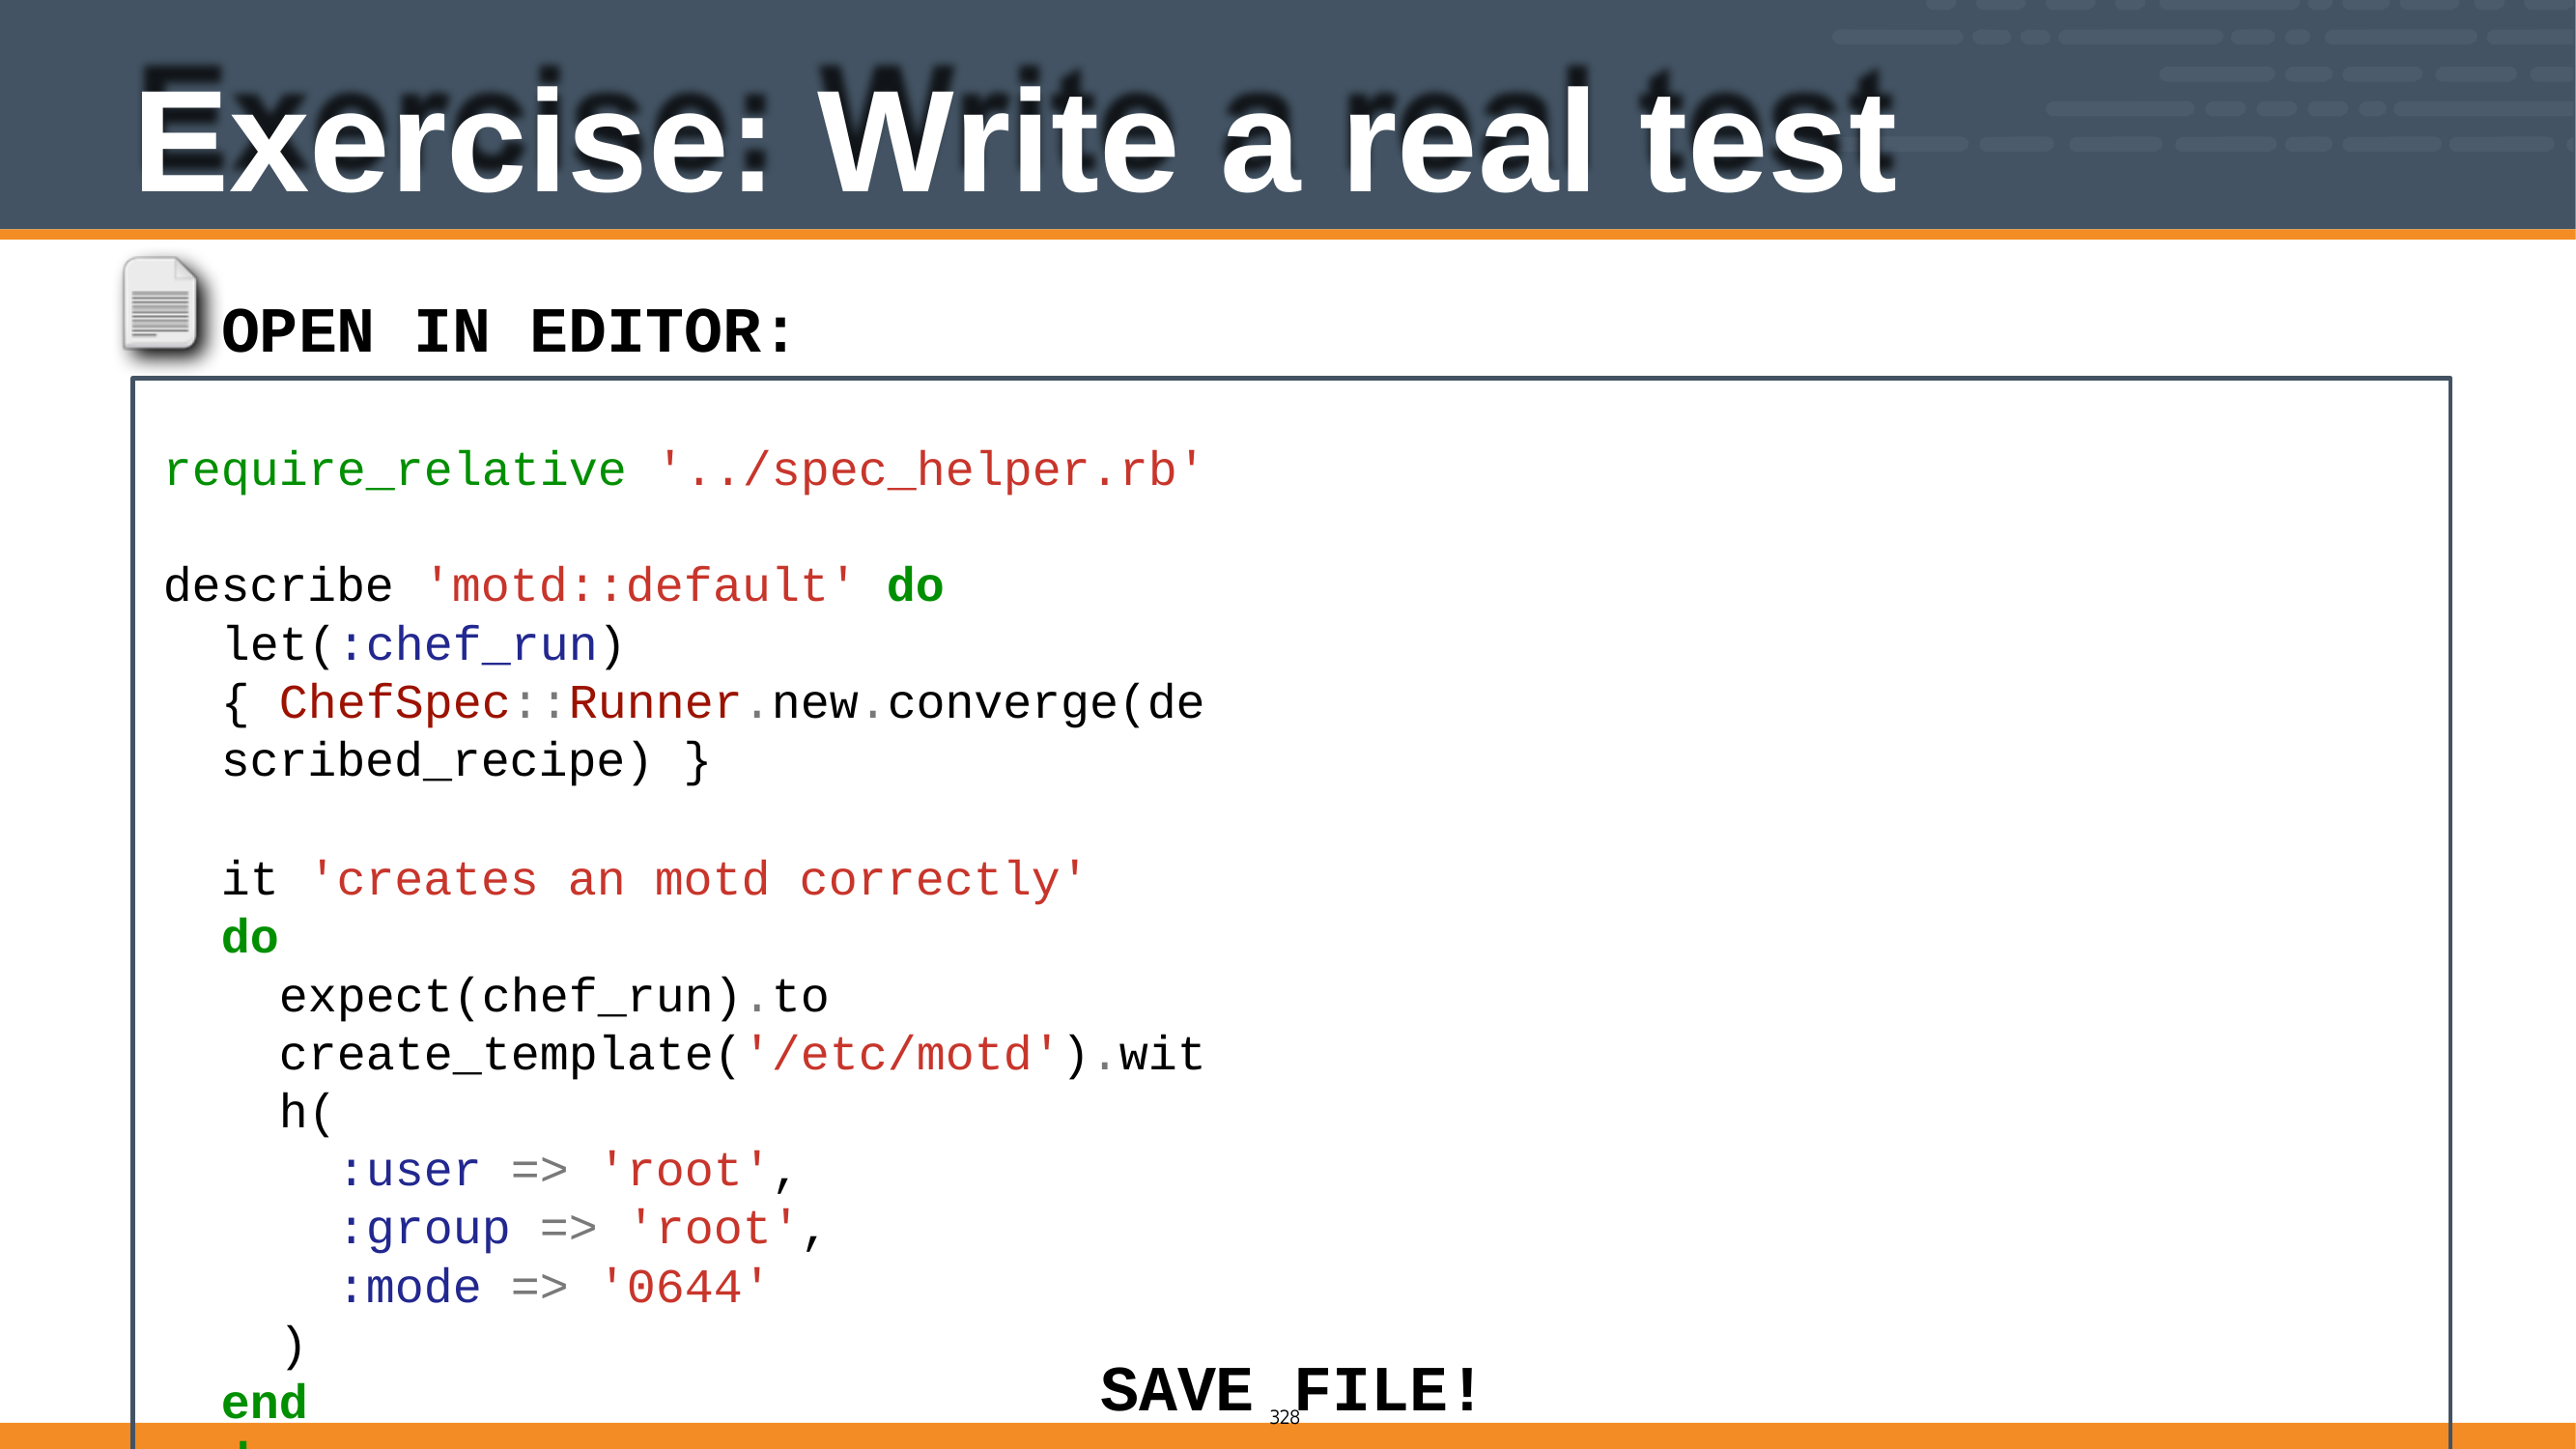

# Exercise: Write a real test

OPEN IN EDITOR: cookbooks/motd/spec/unit/default_spec.rb

require_relative '../spec_helper.rb' describe 'motd::default' do
let(:chef_run) { ChefSpec::Runner.new.converge(described_recipe) }

it 'creates an motd correctly'	do
expect(chef_run).to create_template('/etc/motd').with(
:user => 'root',
:group => 'root',
:mode => '0644'
)
end end
SAVE
FILE!
328